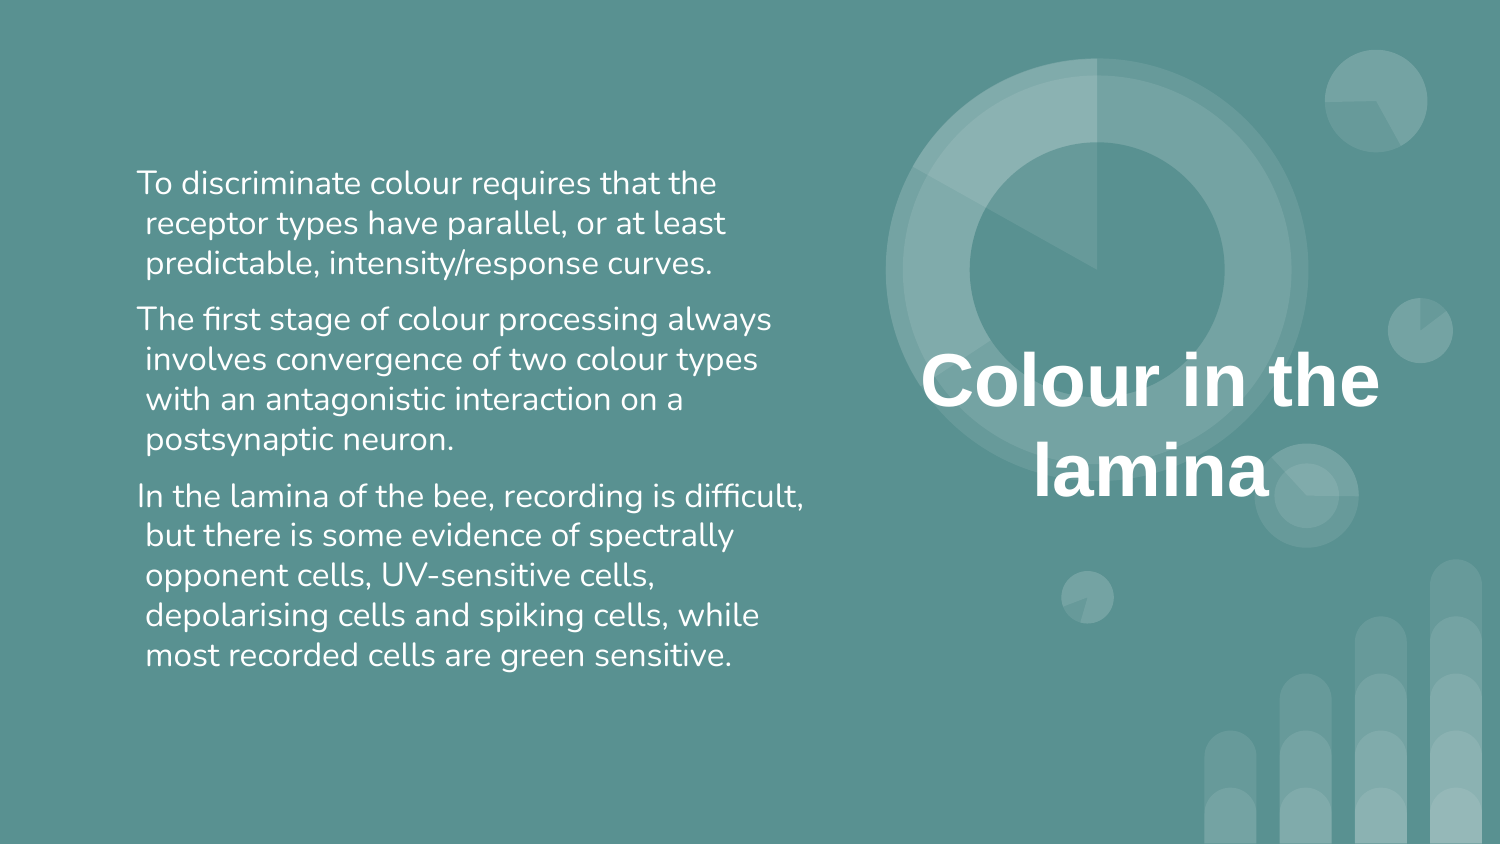

To discriminate colour requires that the receptor types have parallel, or at least predictable, intensity/response curves.
The first stage of colour processing always involves convergence of two colour types with an antagonistic interaction on a postsynaptic neuron.
In the lamina of the bee, recording is difficult, but there is some evidence of spectrally opponent cells, UV-sensitive cells, depolarising cells and spiking cells, while most recorded cells are green sensitive.
# Colour in the lamina